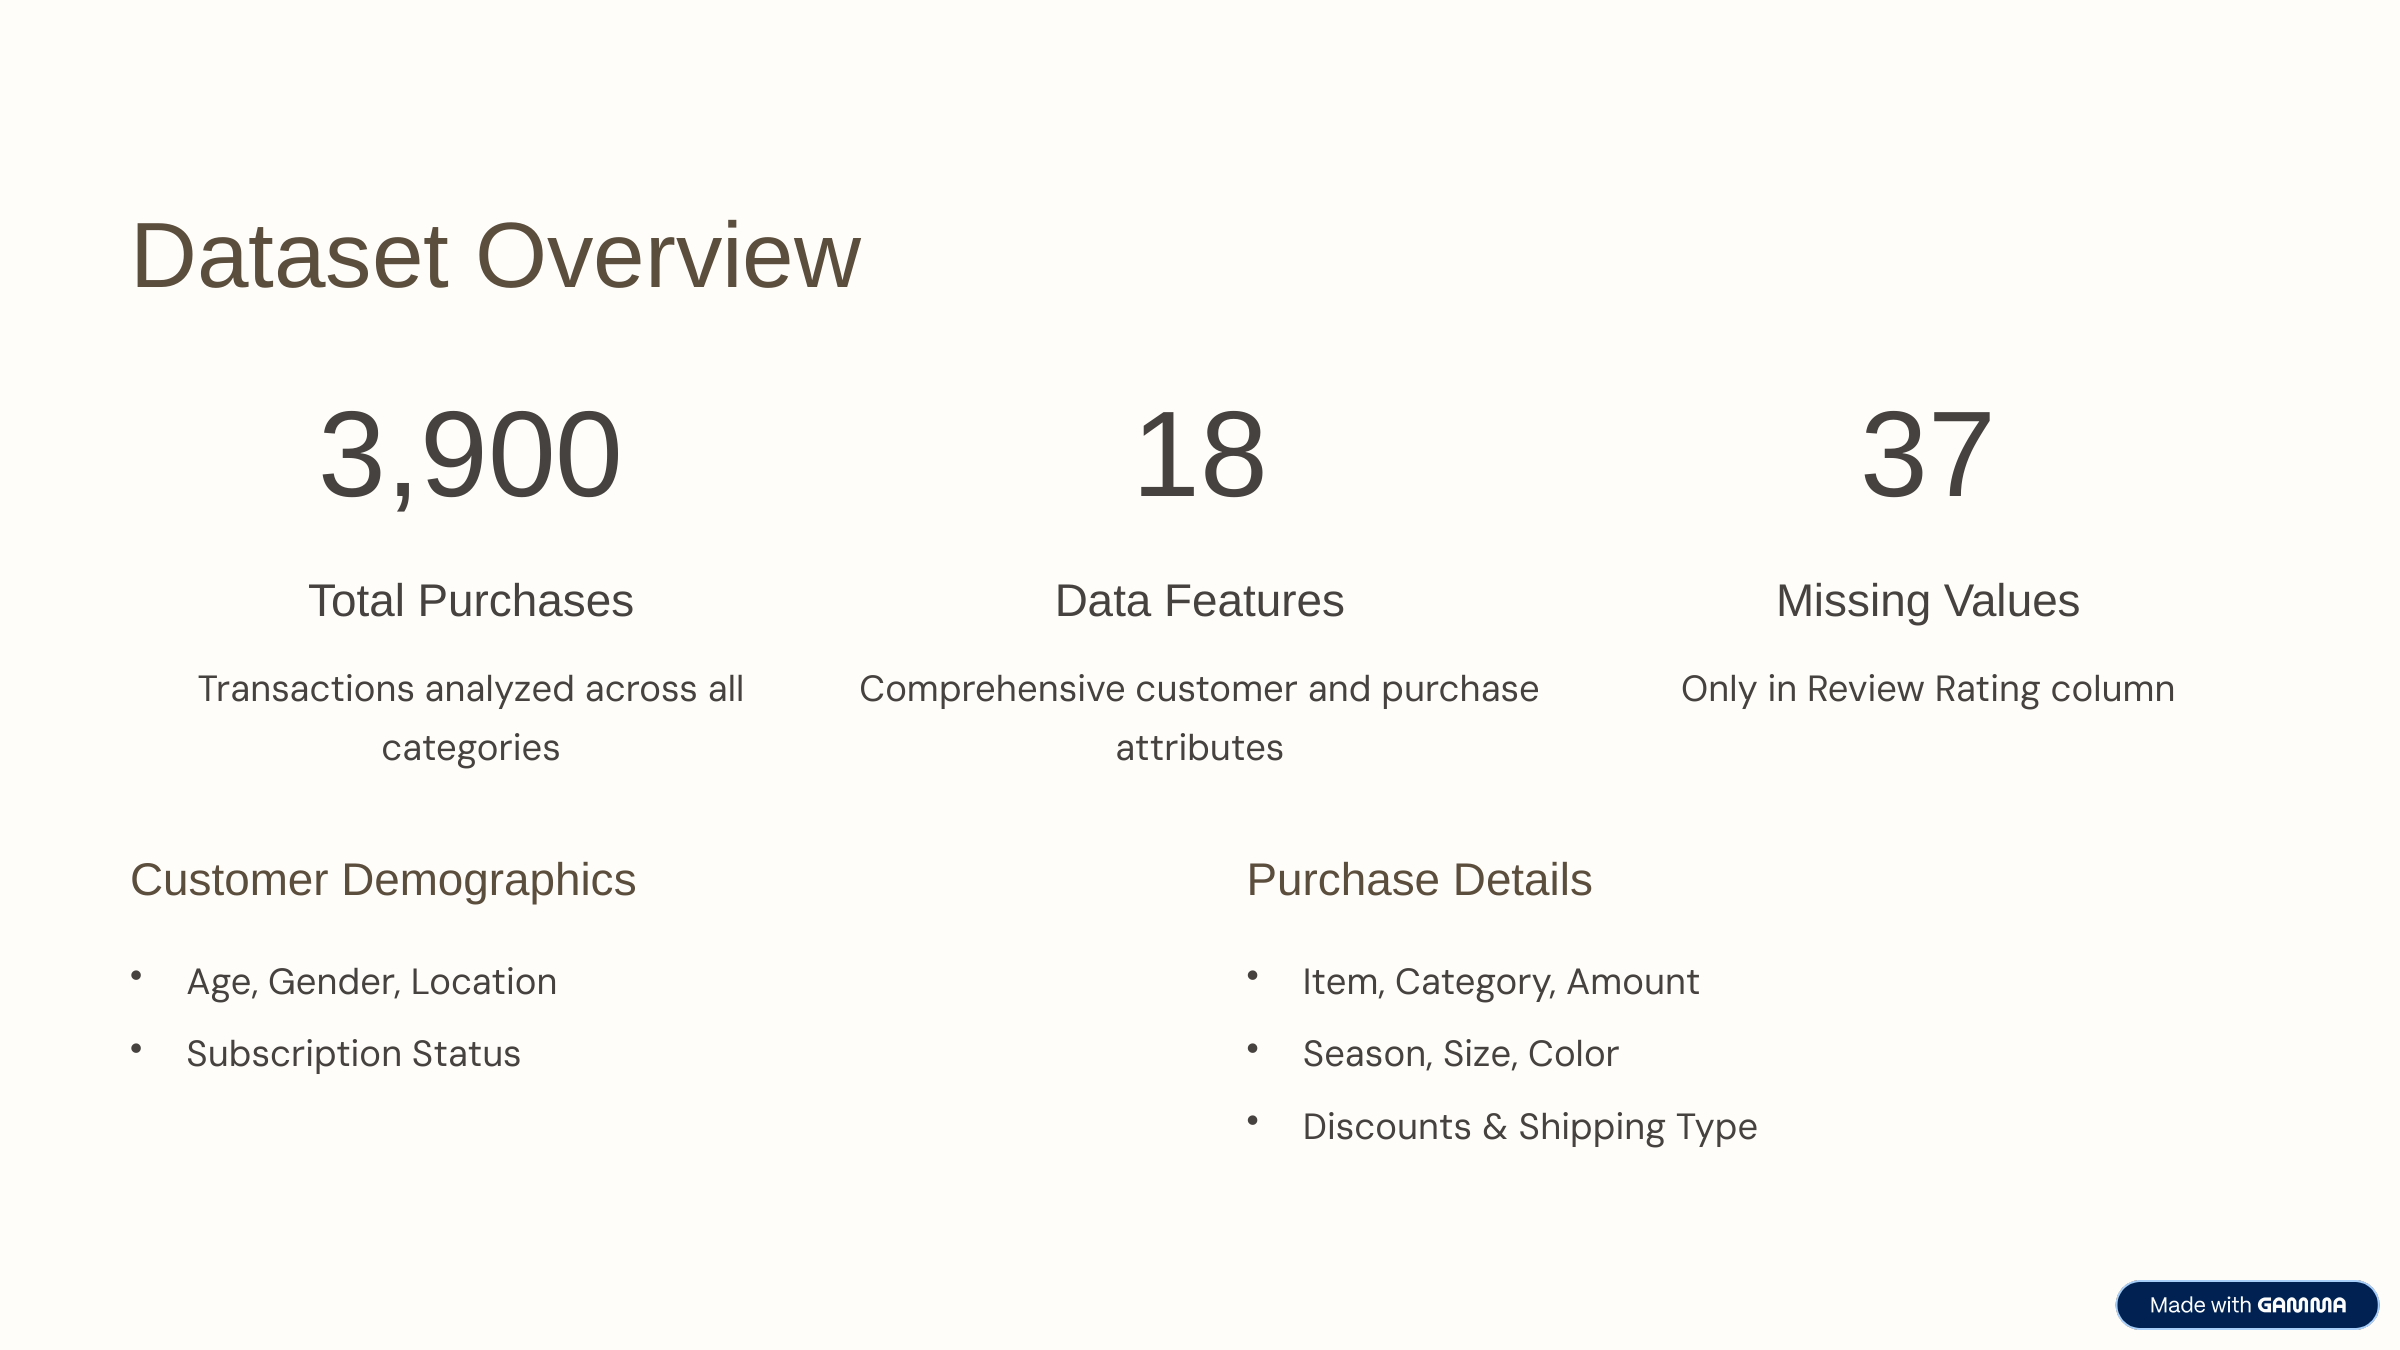

Dataset Overview
3,900
18
37
Total Purchases
Data Features
Missing Values
Transactions analyzed across all categories
Comprehensive customer and purchase attributes
Only in Review Rating column
Customer Demographics
Purchase Details
Age, Gender, Location
Item, Category, Amount
Subscription Status
Season, Size, Color
Discounts & Shipping Type